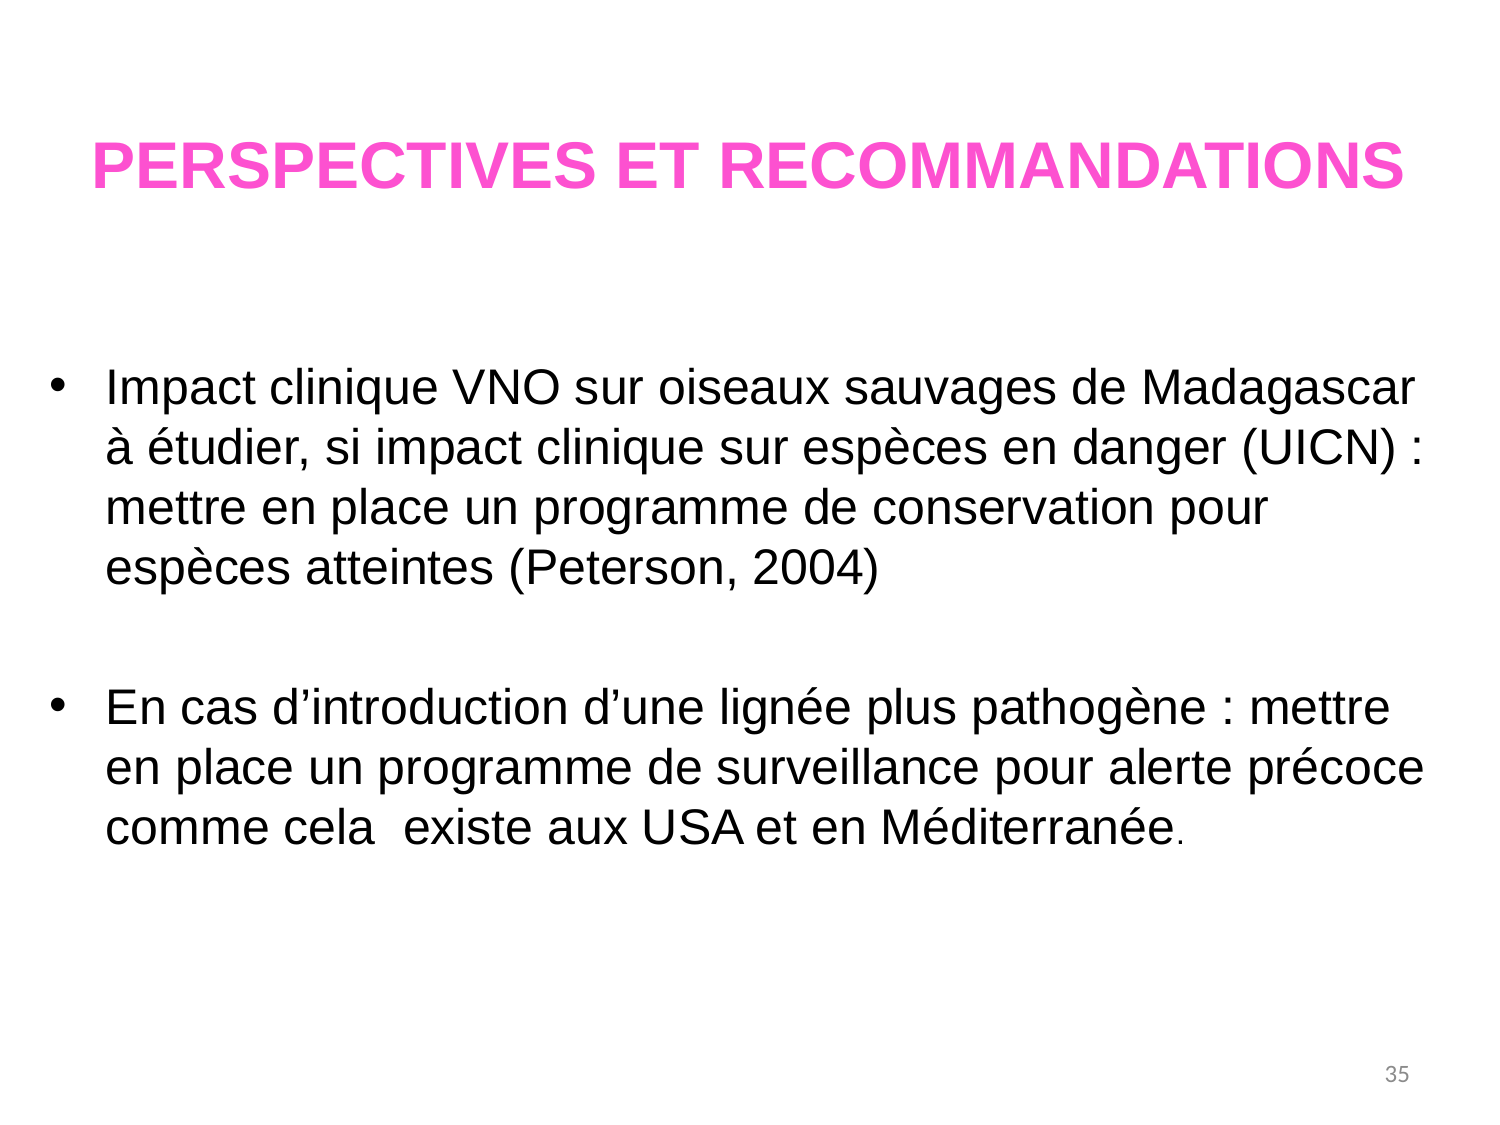

# PERSPECTIVES ET RECOMMANDATIONS

Impact clinique VNO sur oiseaux sauvages de Madagascar à étudier, si impact clinique sur espèces en danger (UICN) : mettre en place un programme de conservation pour espèces atteintes (Peterson, 2004)

En cas d’introduction d’une lignée plus pathogène : mettre en place un programme de surveillance pour alerte précoce comme cela  existe aux USA et en Méditerranée.
35